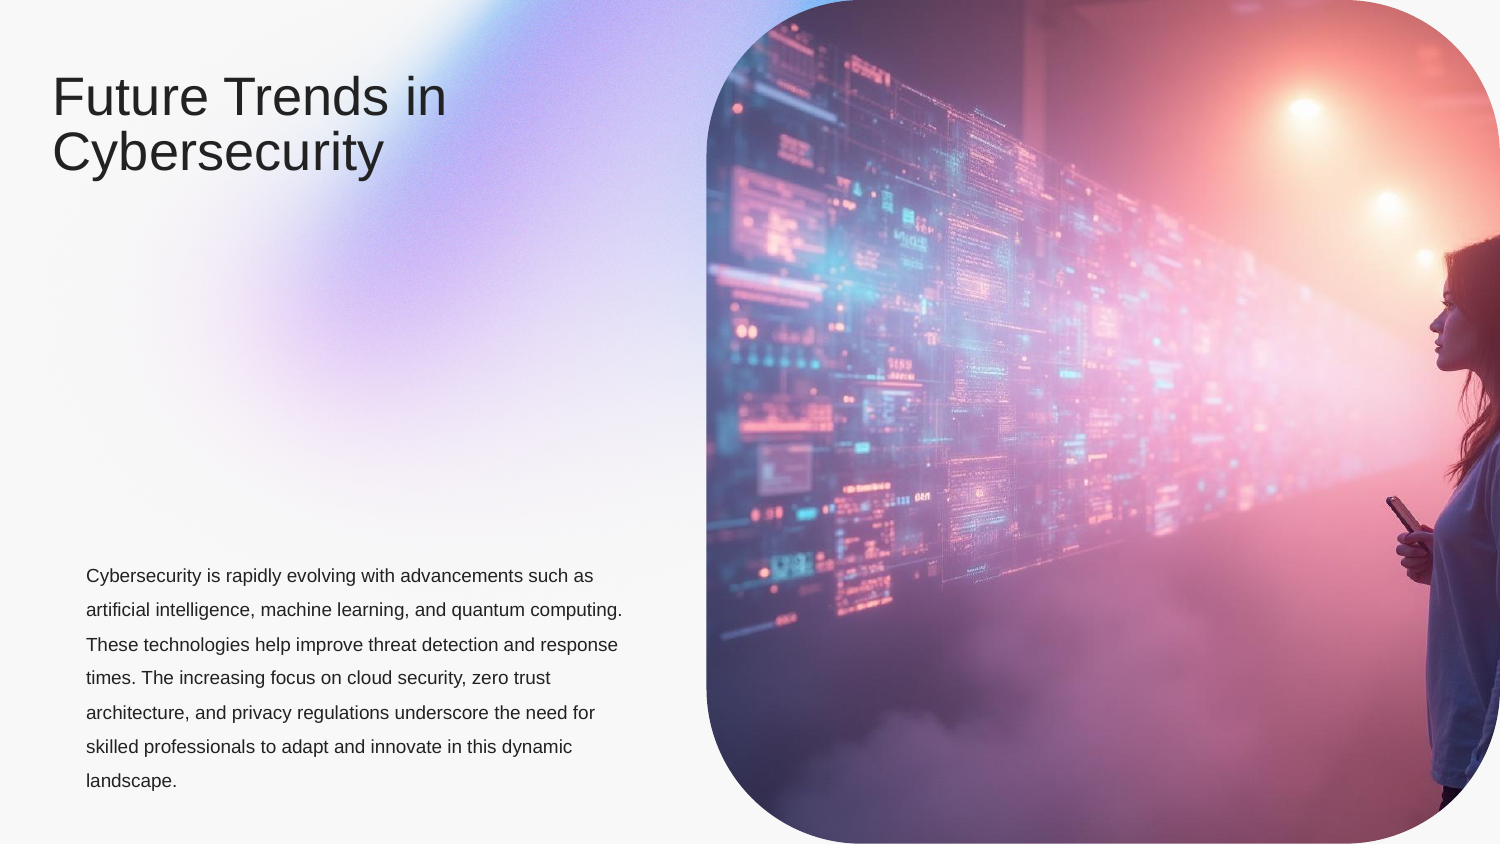

# Future Trends in Cybersecurity
Cybersecurity is rapidly evolving with advancements such as artificial intelligence, machine learning, and quantum computing. These technologies help improve threat detection and response times. The increasing focus on cloud security, zero trust architecture, and privacy regulations underscore the need for skilled professionals to adapt and innovate in this dynamic landscape.